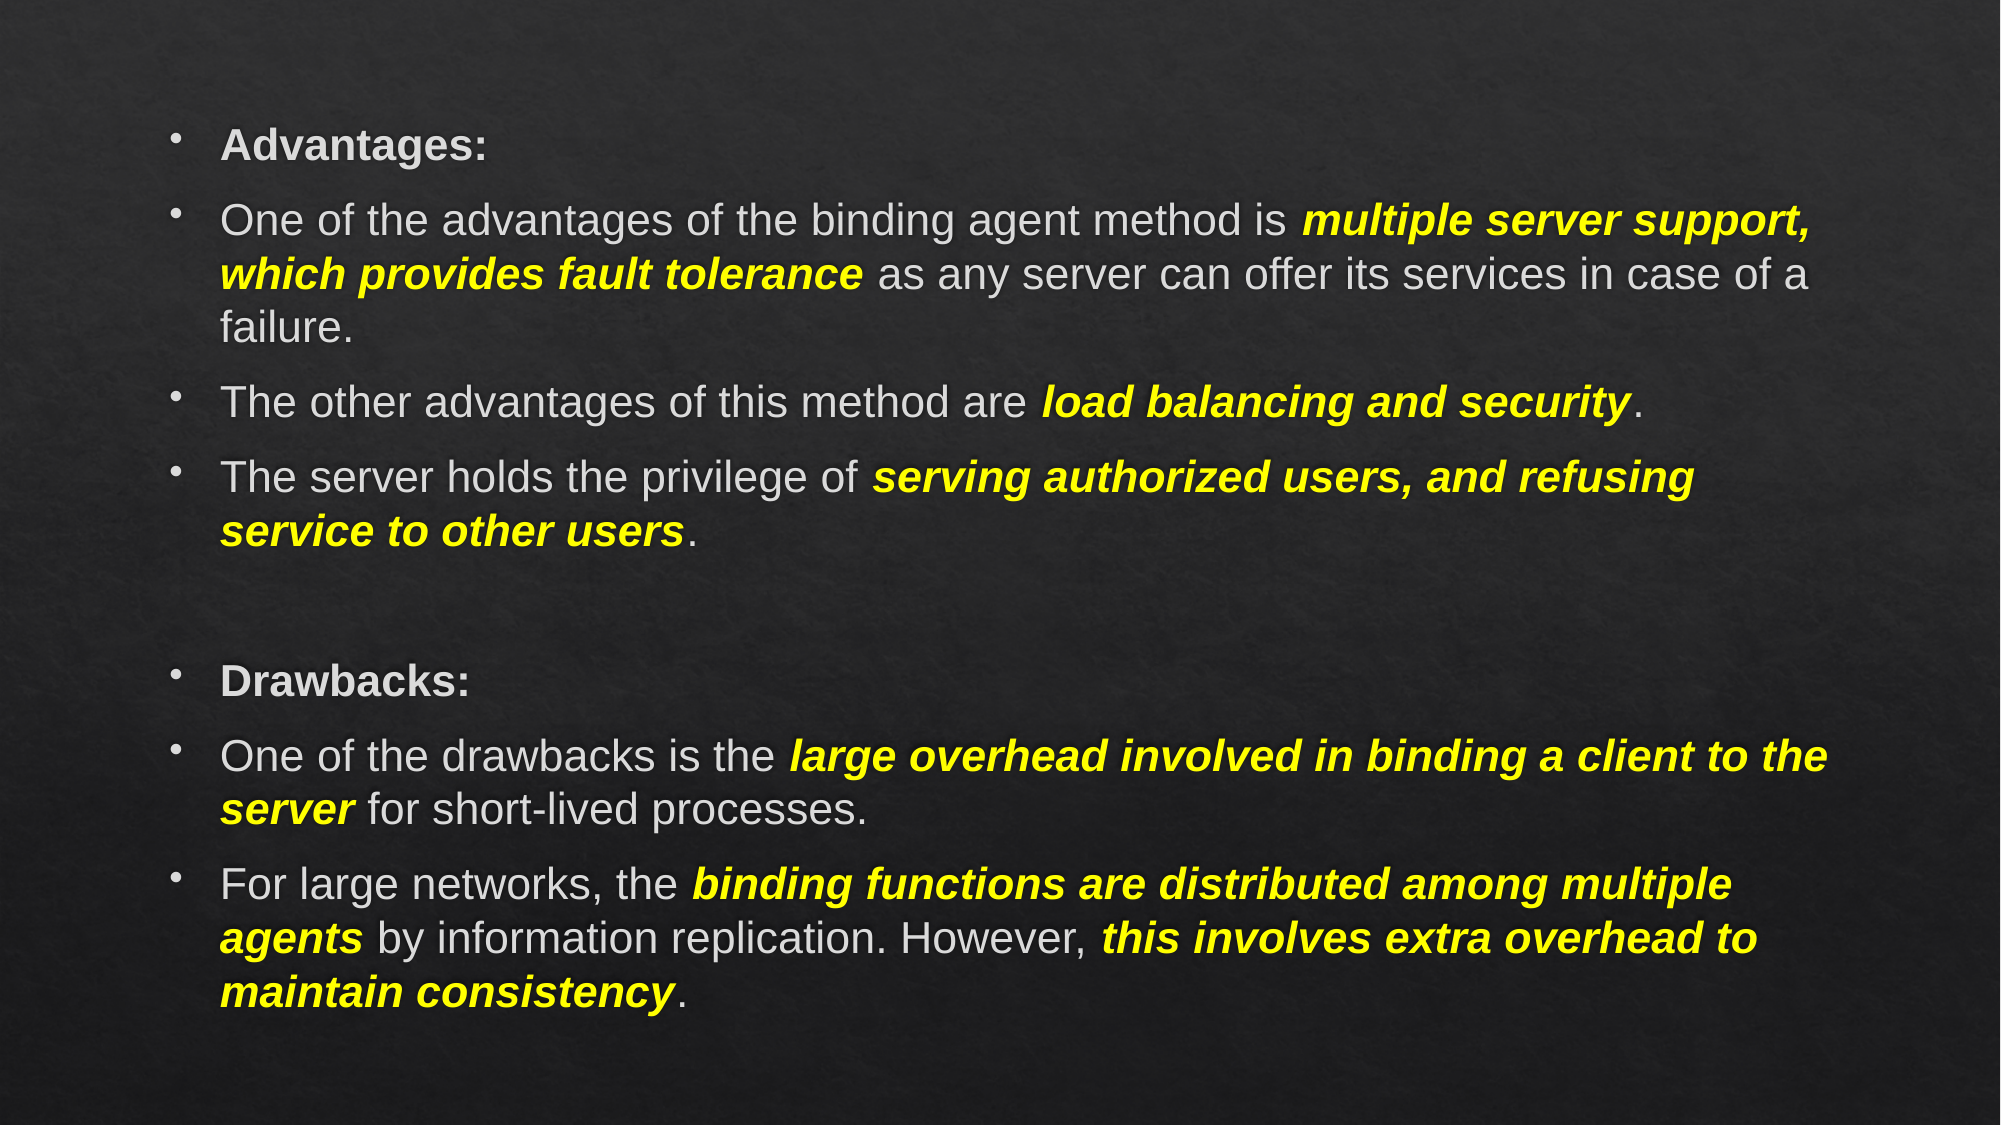

Advantages:
One of the advantages of the binding agent method is multiple server support, which provides fault tolerance as any server can offer its services in case of a failure.
The other advantages of this method are load balancing and security.
The server holds the privilege of serving authorized users, and refusing service to other users.

Drawbacks:
One of the drawbacks is the large overhead involved in binding a client to the server for short-lived processes.
For large networks, the binding functions are distributed among multiple agents by information replication. However, this involves extra overhead to maintain consistency.